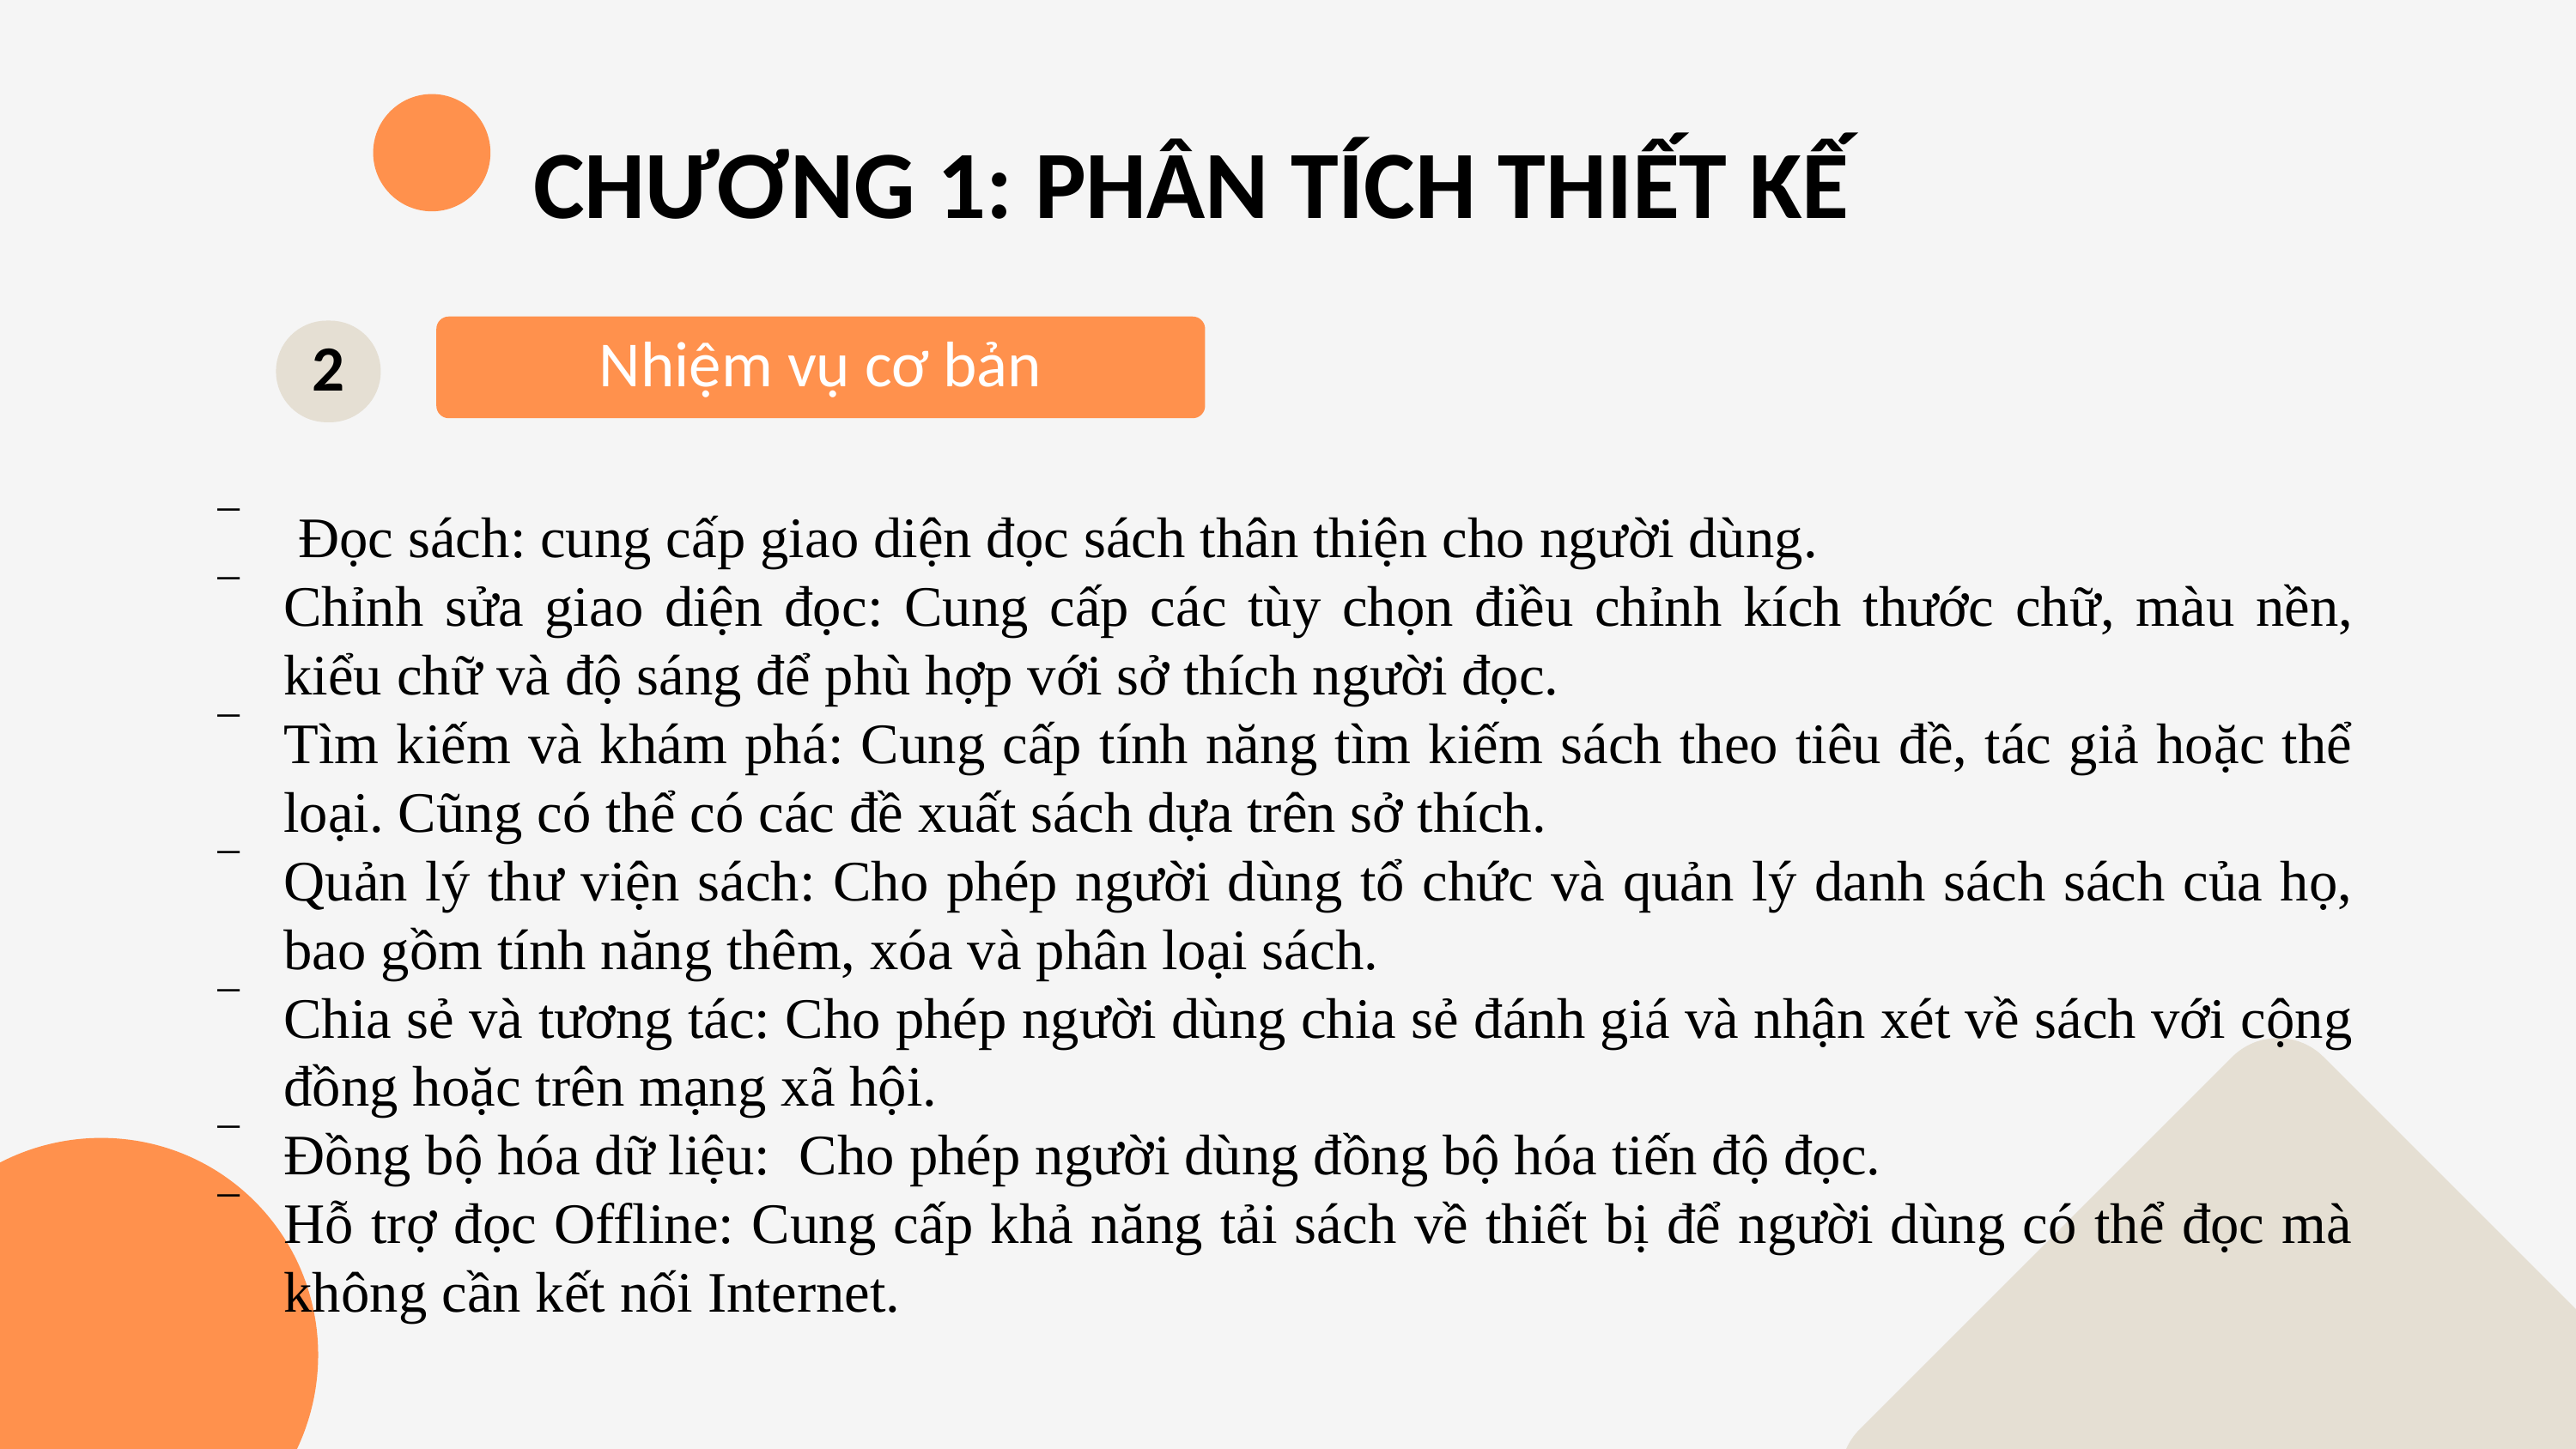

CHƯƠNG 1: PHÂN TÍCH THIẾT KẾ

2

Nhiệm vụ cơ bản

 Đọc sách: cung cấp giao diện đọc sách thân thiện cho người dùng.
Chỉnh sửa giao diện đọc: Cung cấp các tùy chọn điều chỉnh kích thước chữ, màu nền, kiểu chữ và độ sáng để phù hợp với sở thích người đọc.
Tìm kiếm và khám phá: Cung cấp tính năng tìm kiếm sách theo tiêu đề, tác giả hoặc thể loại. Cũng có thể có các đề xuất sách dựa trên sở thích.
Quản lý thư viện sách: Cho phép người dùng tổ chức và quản lý danh sách sách của họ, bao gồm tính năng thêm, xóa và phân loại sách.
Chia sẻ và tương tác: Cho phép người dùng chia sẻ đánh giá và nhận xét về sách với cộng đồng hoặc trên mạng xã hội.
Đồng bộ hóa dữ liệu:  Cho phép người dùng đồng bộ hóa tiến độ đọc.
Hỗ trợ đọc Offline: Cung cấp khả năng tải sách về thiết bị để người dùng có thể đọc mà không cần kết nối Internet.